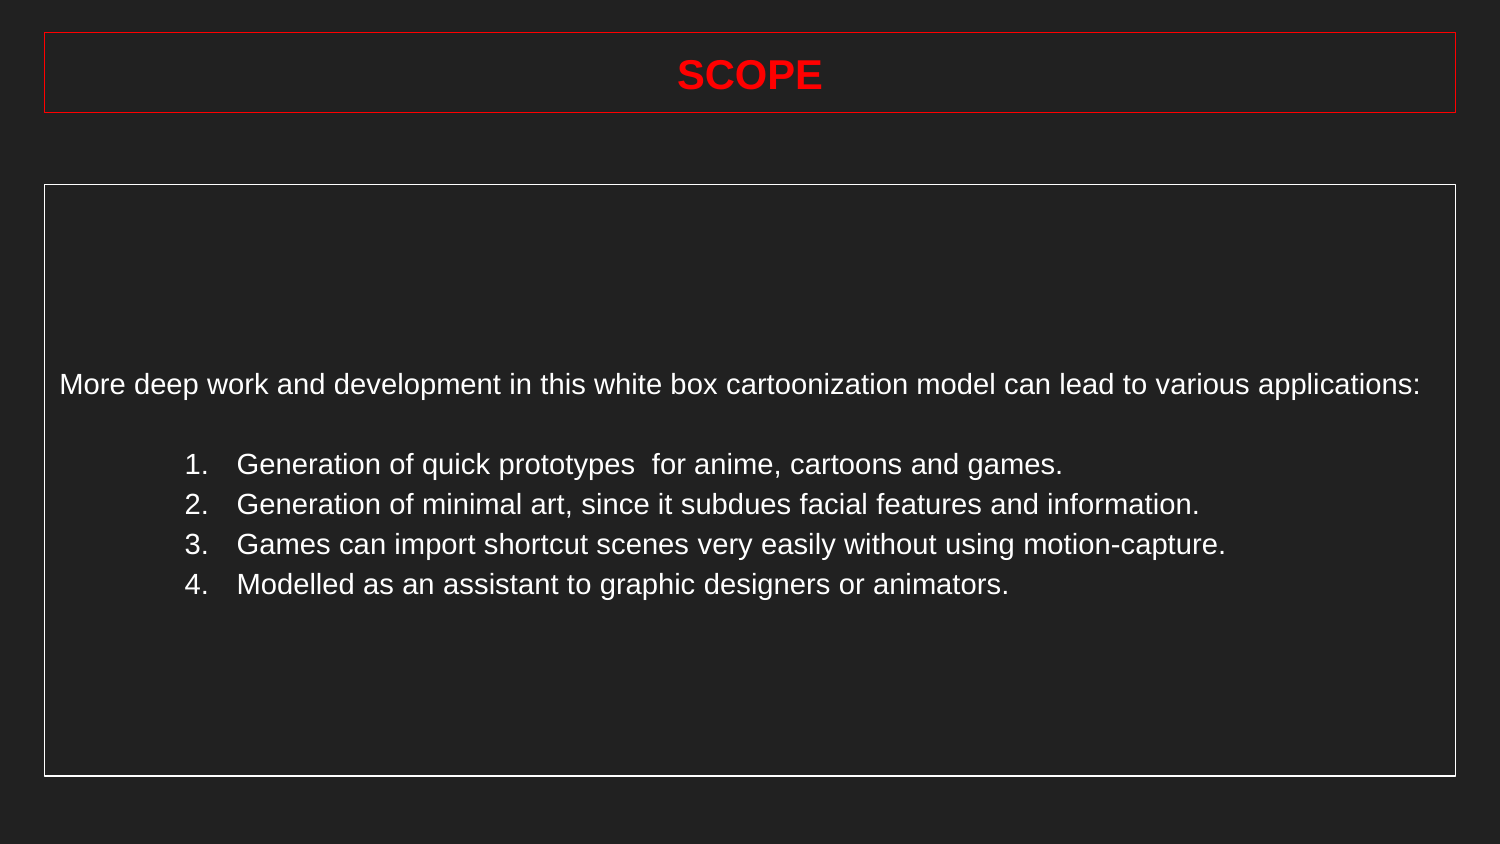

SCOPE
More deep work and development in this white box cartoonization model can lead to various applications:

Generation of quick prototypes  for anime, cartoons and games.
Generation of minimal art, since it subdues facial features and information.
Games can import shortcut scenes very easily without using motion-capture.
Modelled as an assistant to graphic designers or animators.